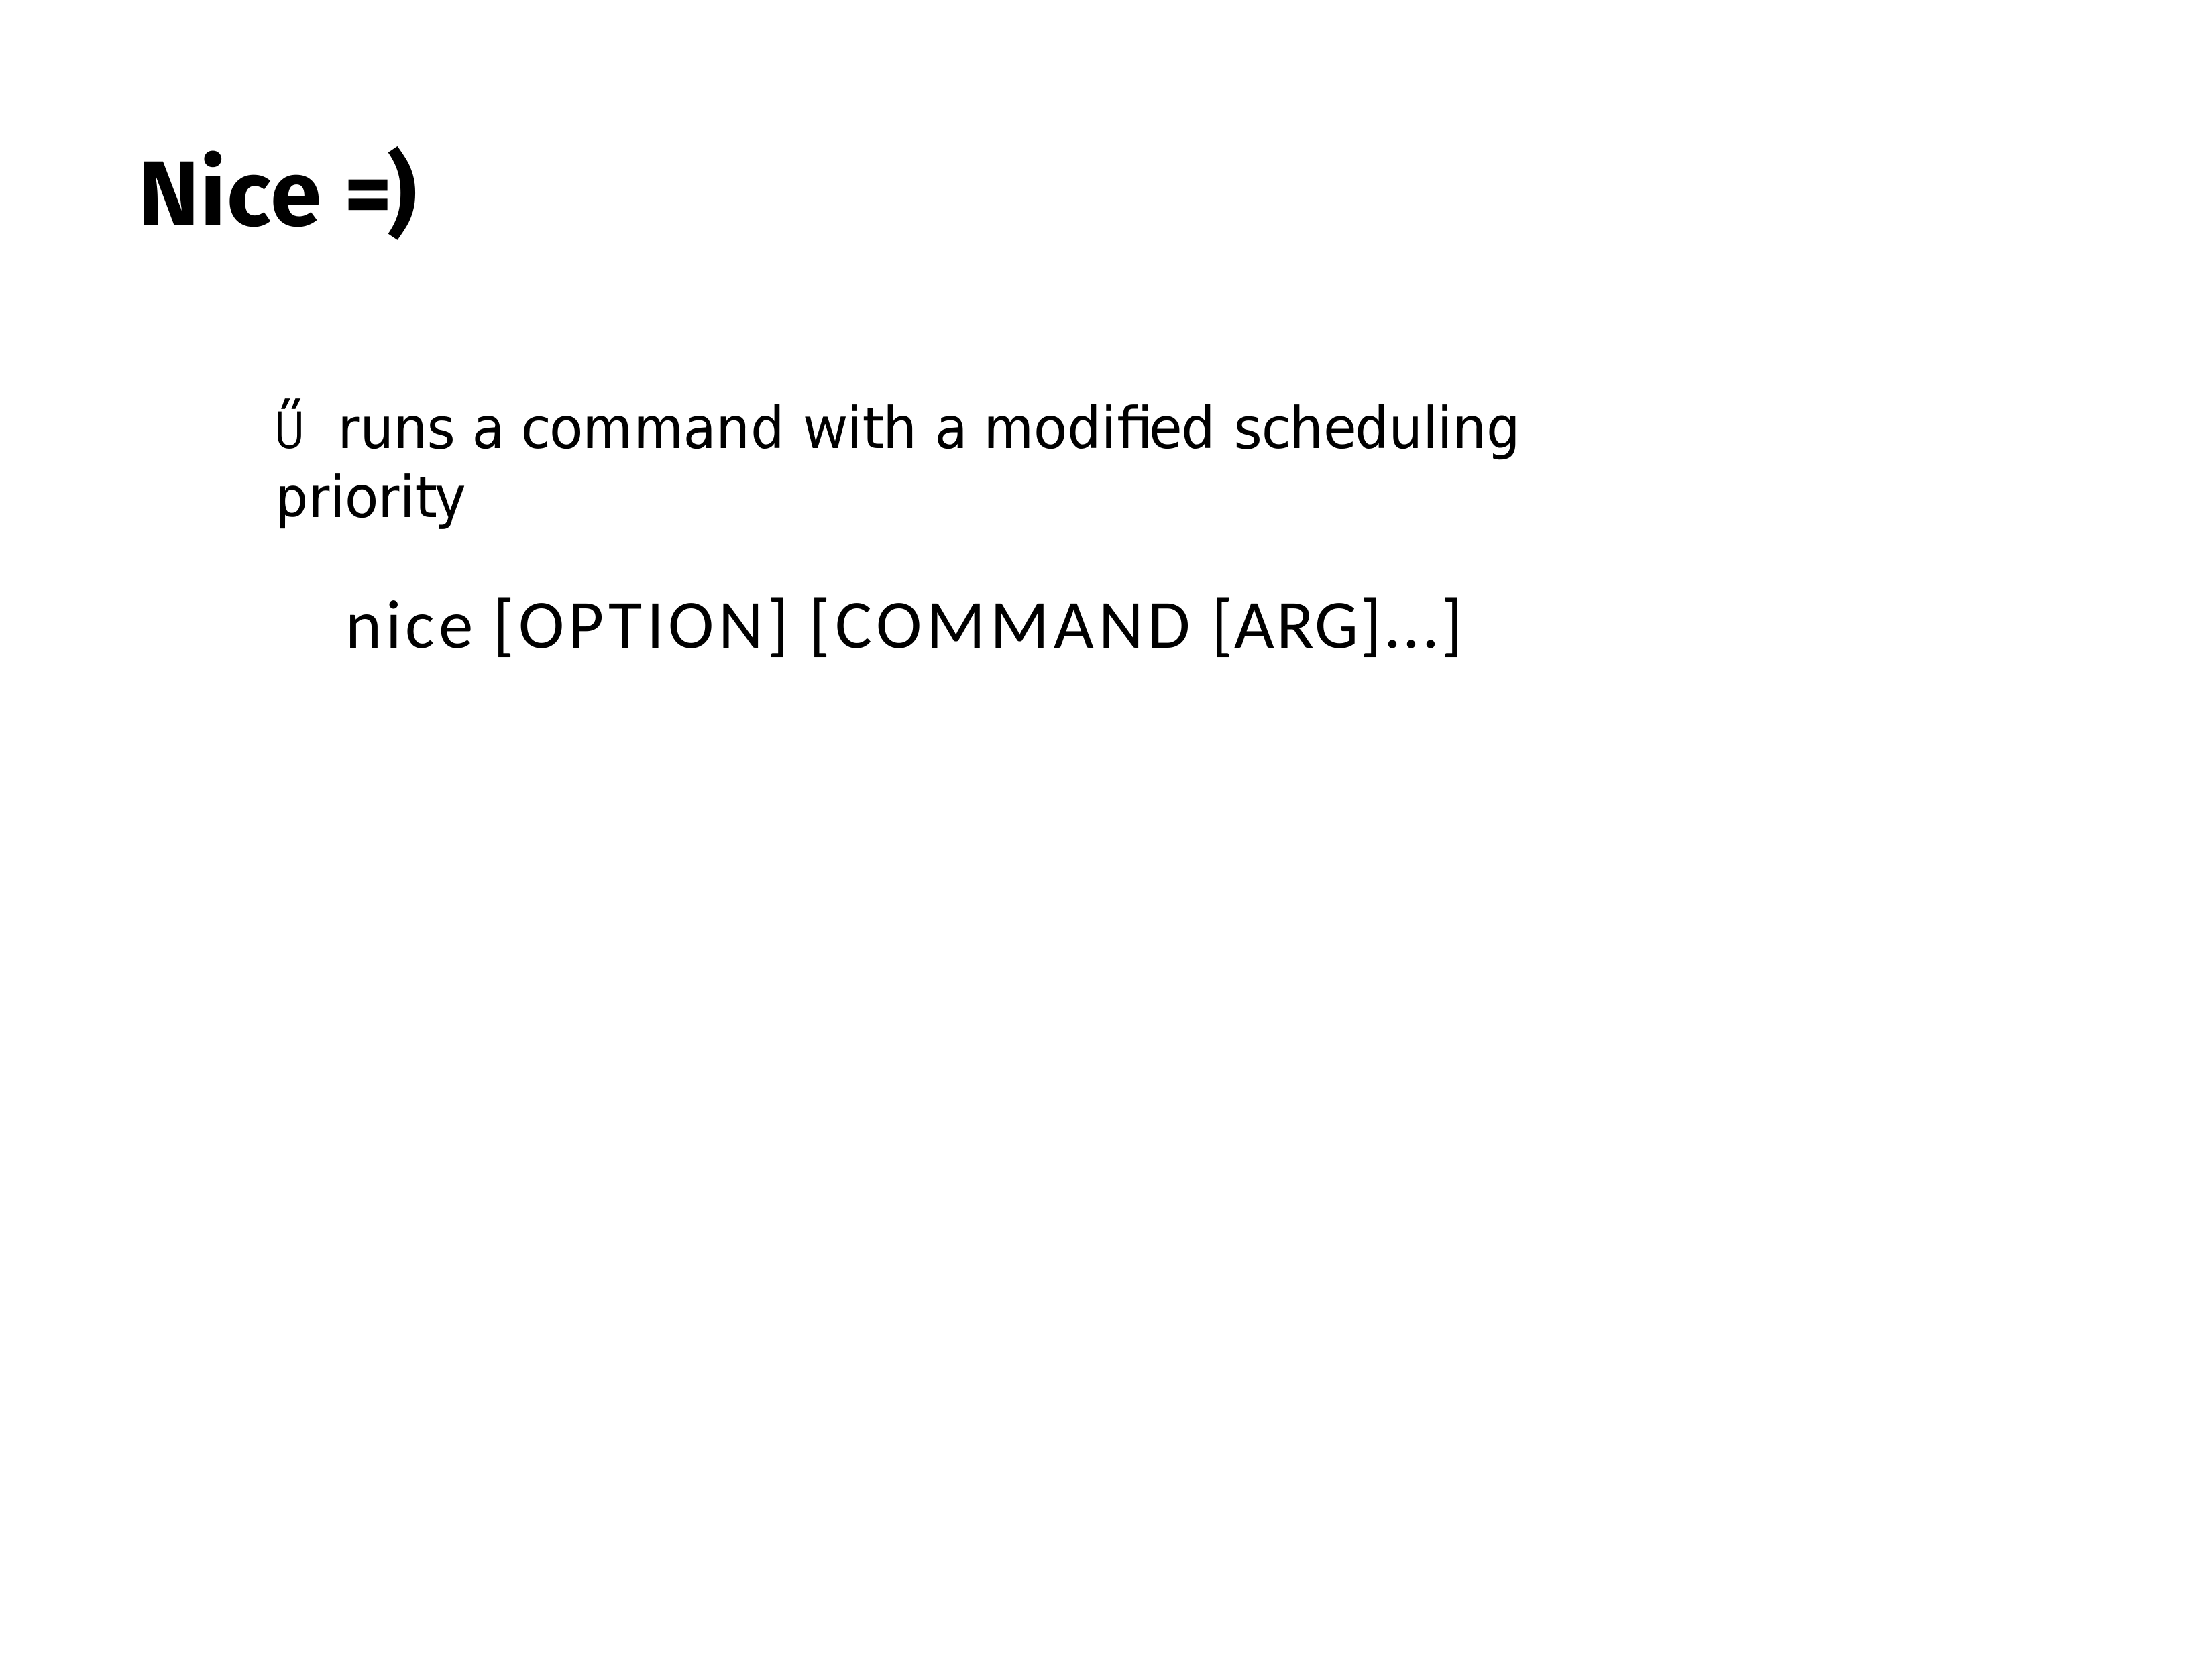

# Nice =)
Ű runs a command with a modified scheduling priority
nice [OPTION] [COMMAND [ARG]...]